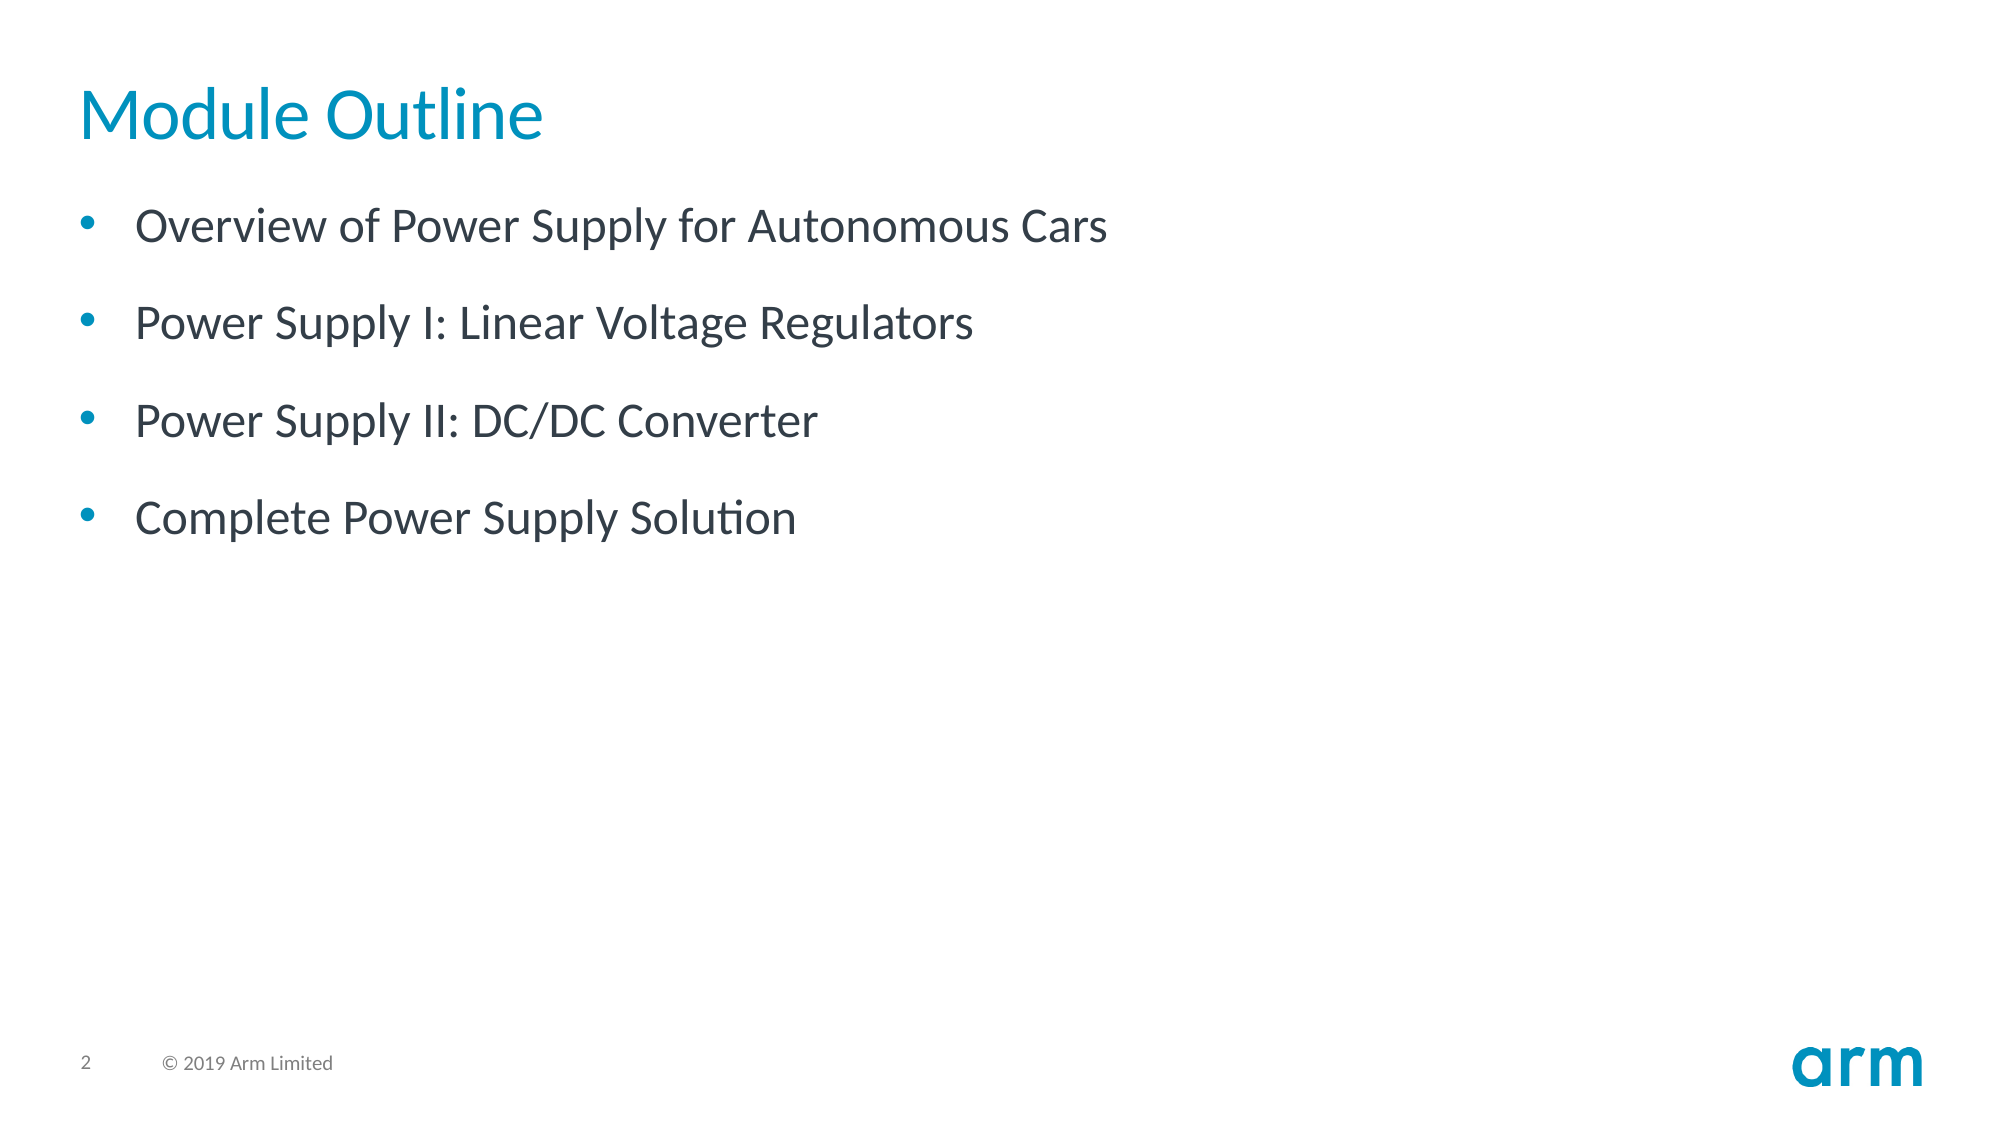

# Module Outline
Overview of Power Supply for Autonomous Cars
Power Supply I: Linear Voltage Regulators
Power Supply II: DC/DC Converter
Complete Power Supply Solution